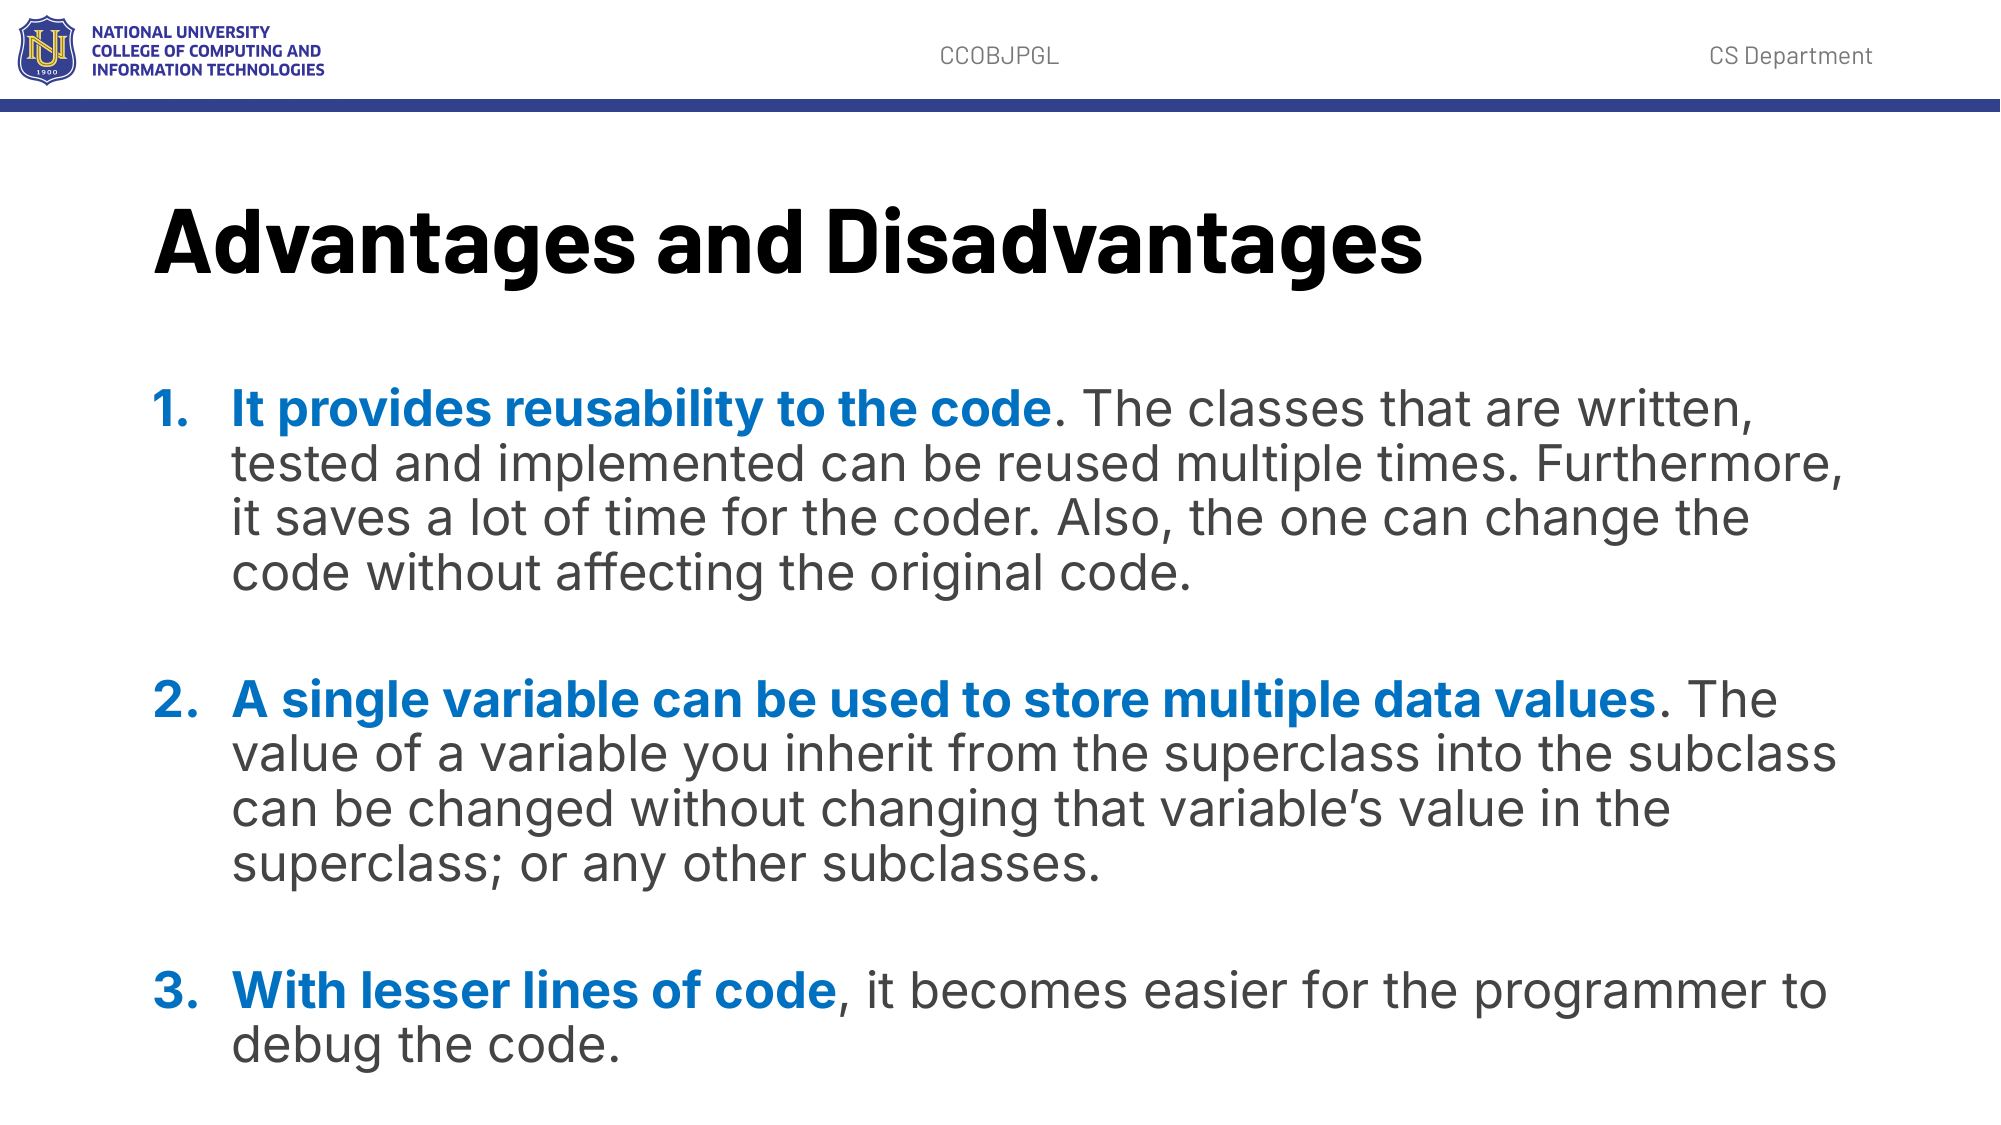

# Advantages and Disadvantages
It provides reusability to the code. The classes that are written, tested and implemented can be reused multiple times. Furthermore, it saves a lot of time for the coder. Also, the one can change the code without affecting the original code.
A single variable can be used to store multiple data values. The value of a variable you inherit from the superclass into the subclass can be changed without changing that variable’s value in the superclass; or any other subclasses.
With lesser lines of code, it becomes easier for the programmer to debug the code.